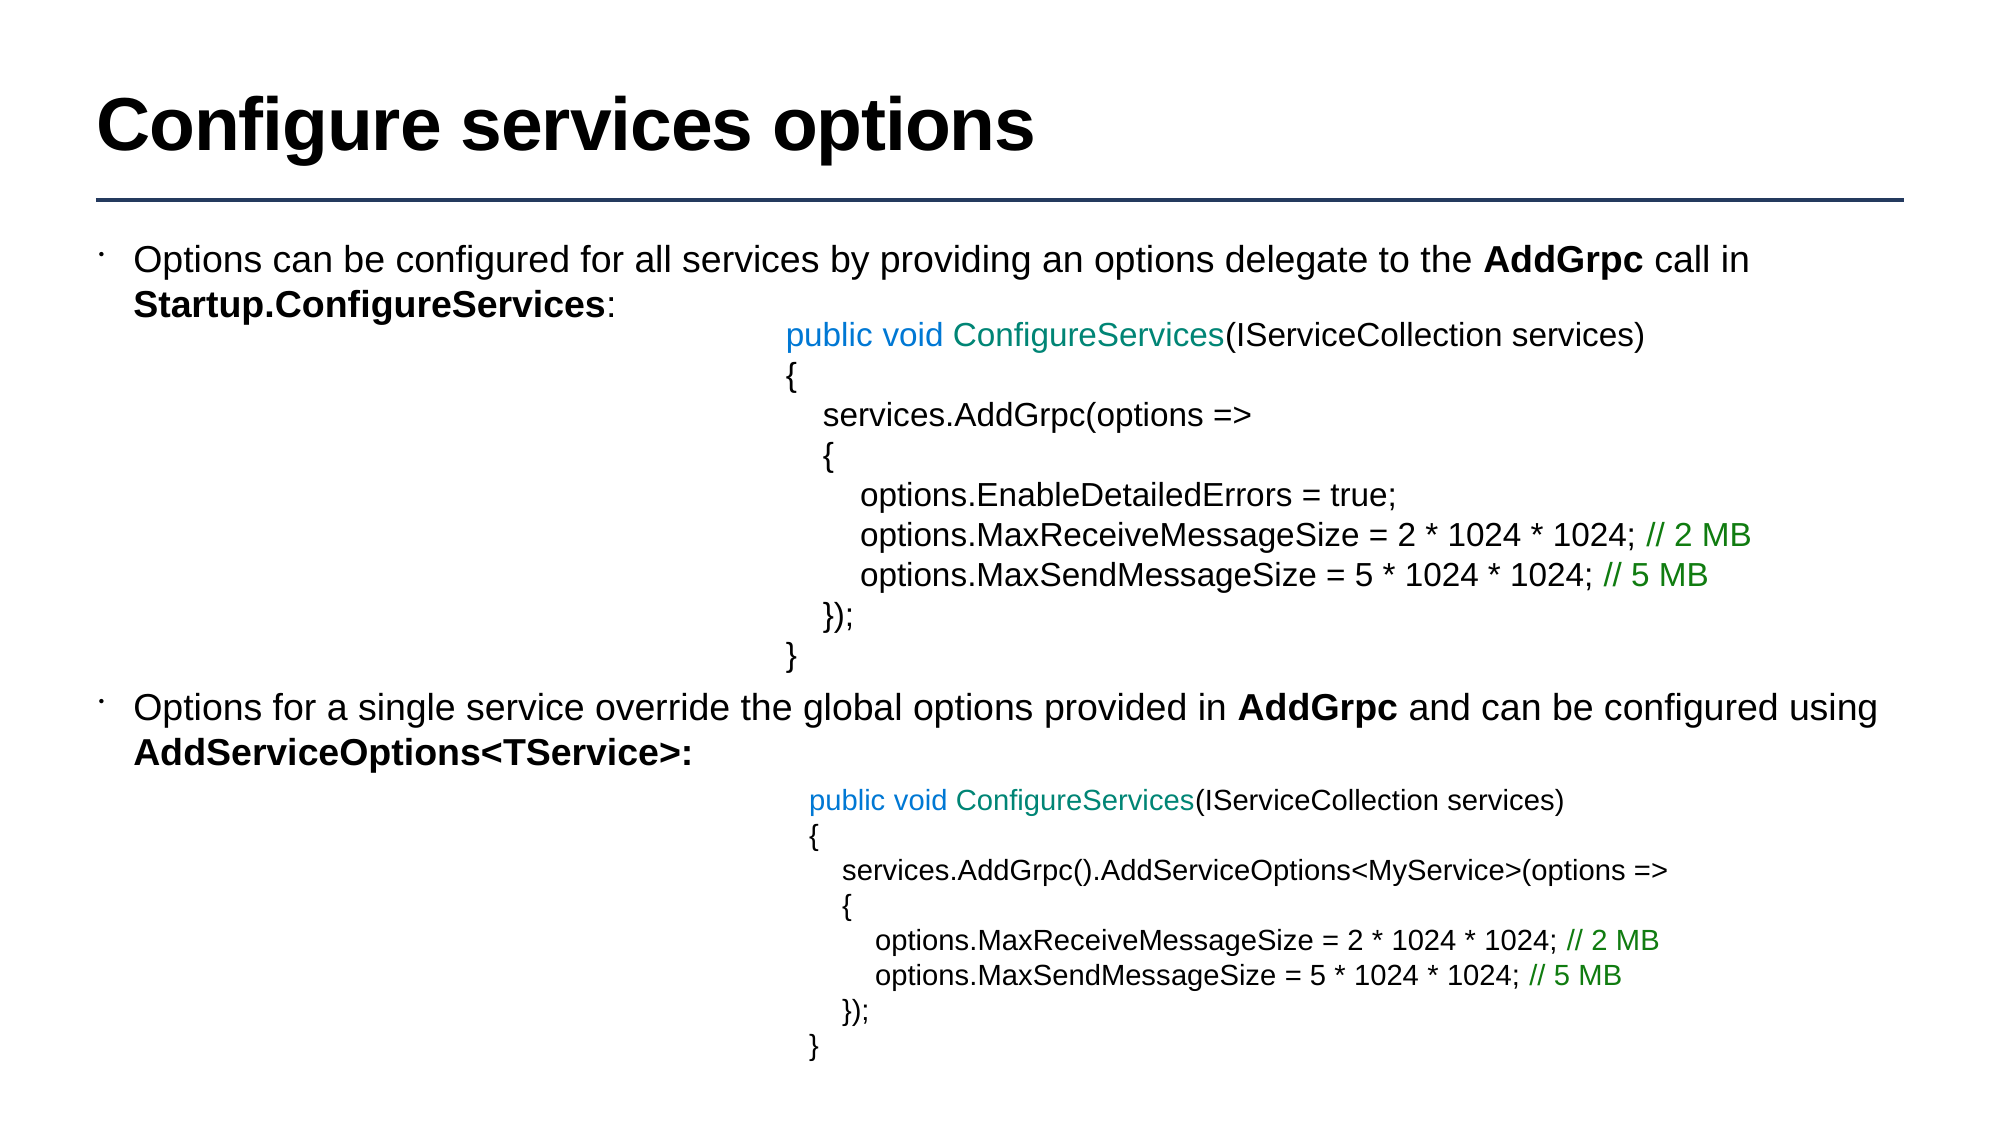

# Configure services options
Options can be configured for all services by providing an options delegate to the AddGrpc call in Startup.ConfigureServices:

Options for a single service override the global options provided in AddGrpc and can be configured using AddServiceOptions<TService>:

public void ConfigureServices(IServiceCollection services)
{
    services.AddGrpc(options =>
    {
        options.EnableDetailedErrors = true;
        options.MaxReceiveMessageSize = 2 * 1024 * 1024; // 2 MB
        options.MaxSendMessageSize = 5 * 1024 * 1024; // 5 MB
    });
}
public void ConfigureServices(IServiceCollection services)
{
    services.AddGrpc().AddServiceOptions<MyService>(options =>
    {
        options.MaxReceiveMessageSize = 2 * 1024 * 1024; // 2 MB
        options.MaxSendMessageSize = 5 * 1024 * 1024; // 5 MB
    });
}